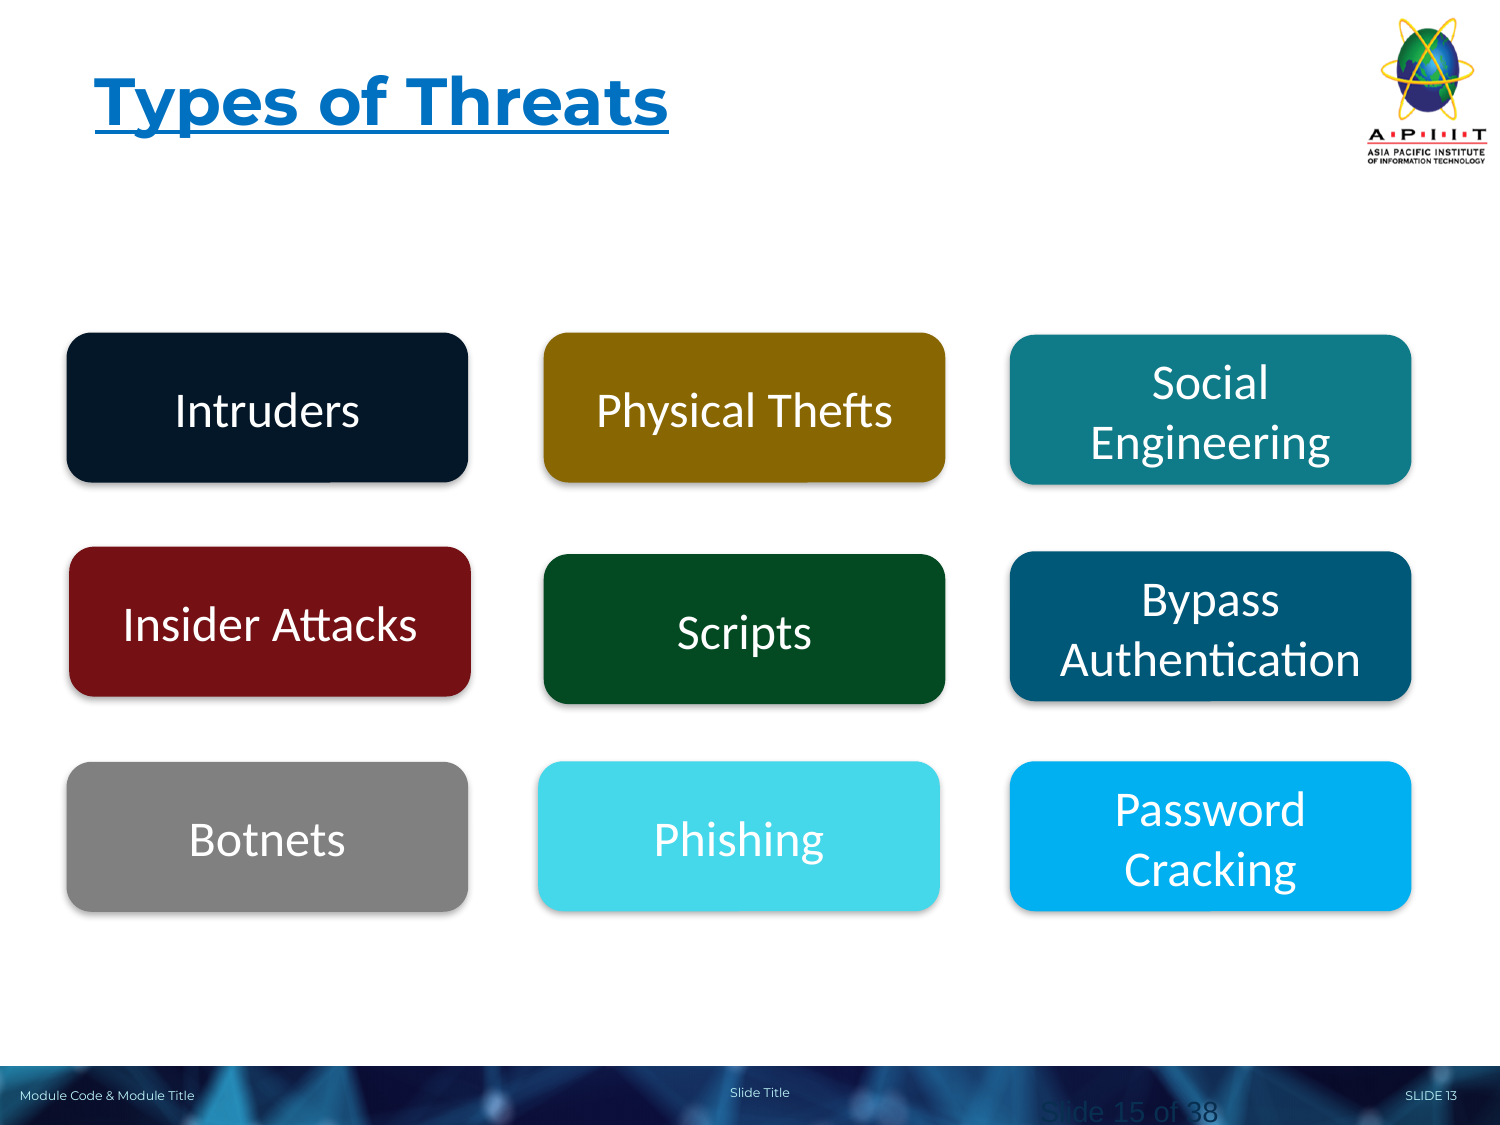

# Types of Threats
Intruders
Physical Thefts
Social Engineering
Insider Attacks
Bypass Authentication
Scripts
Phishing
Password Cracking
Botnets
Slide 15 of 38